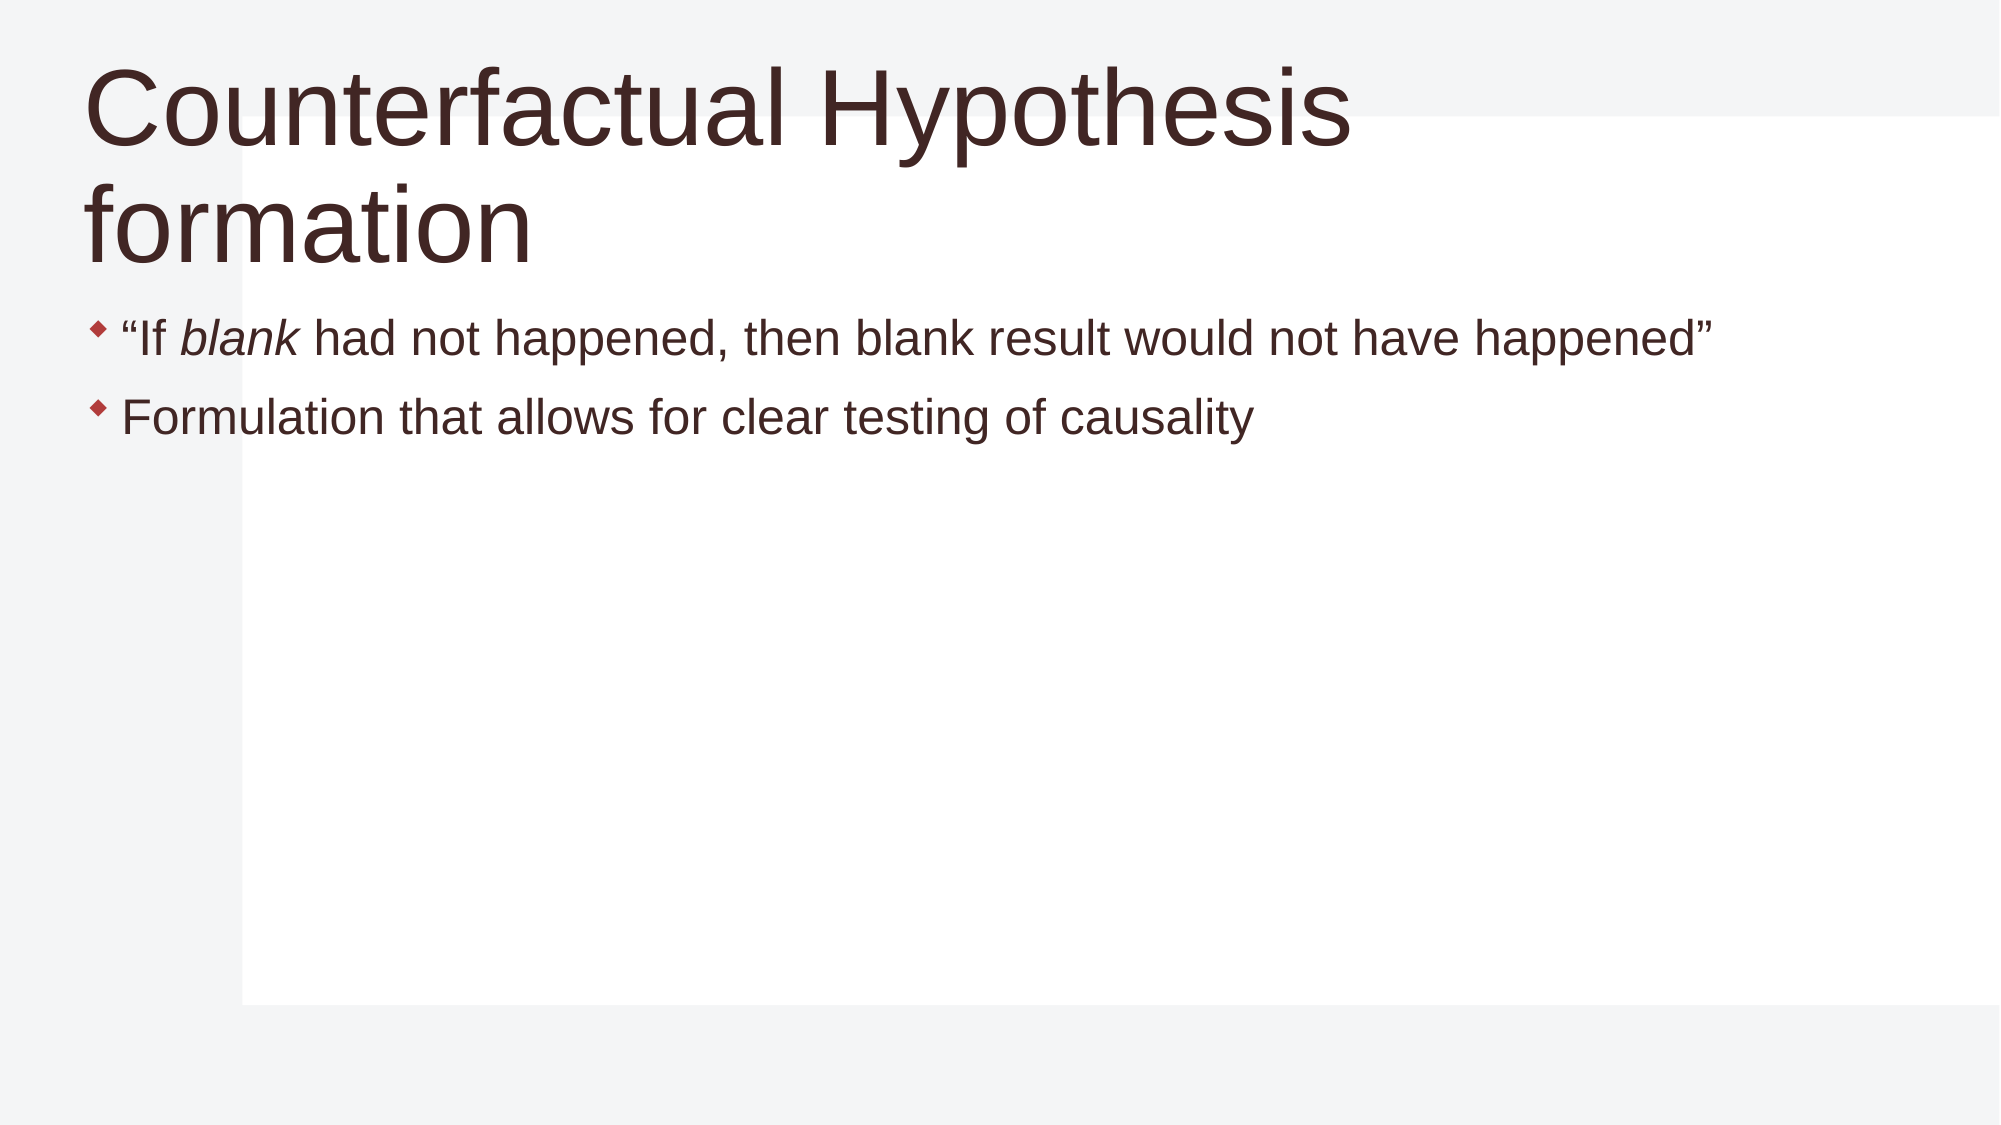

# Counterfactual Hypothesis formation
“If blank had not happened, then blank result would not have happened”
Formulation that allows for clear testing of causality